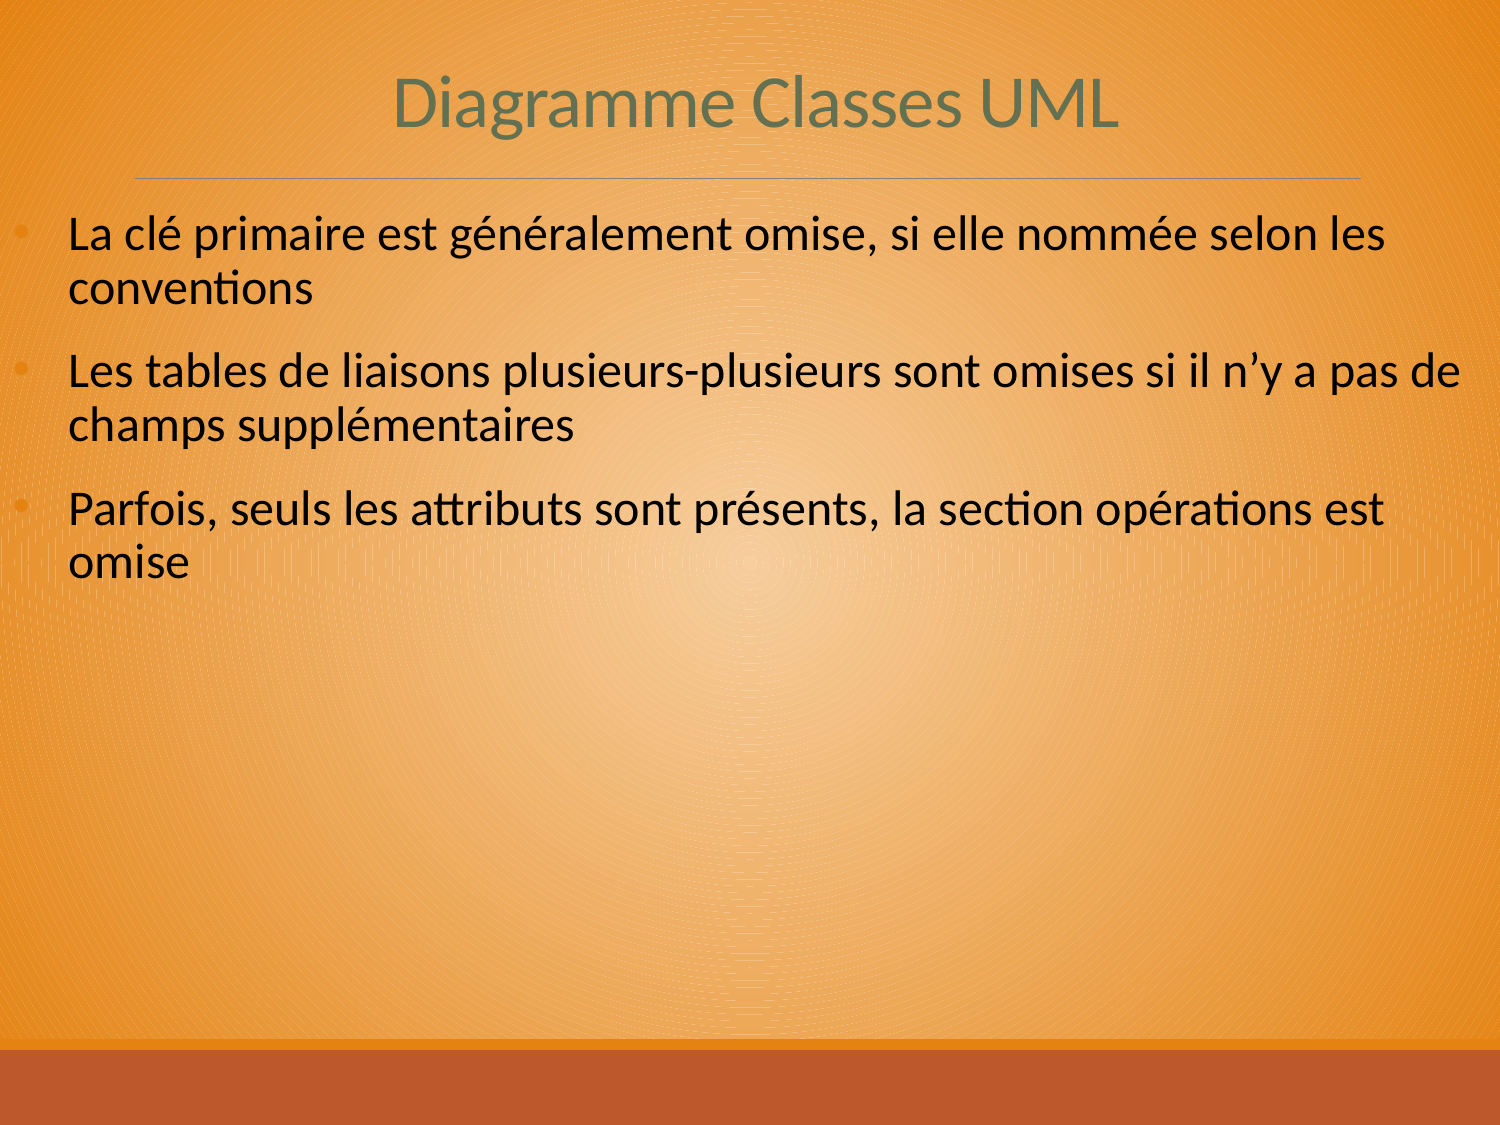

# Diagramme Classes UML
La clé primaire est généralement omise, si elle nommée selon les conventions
Les tables de liaisons plusieurs-plusieurs sont omises si il n’y a pas de champs supplémentaires
Parfois, seuls les attributs sont présents, la section opérations est omise